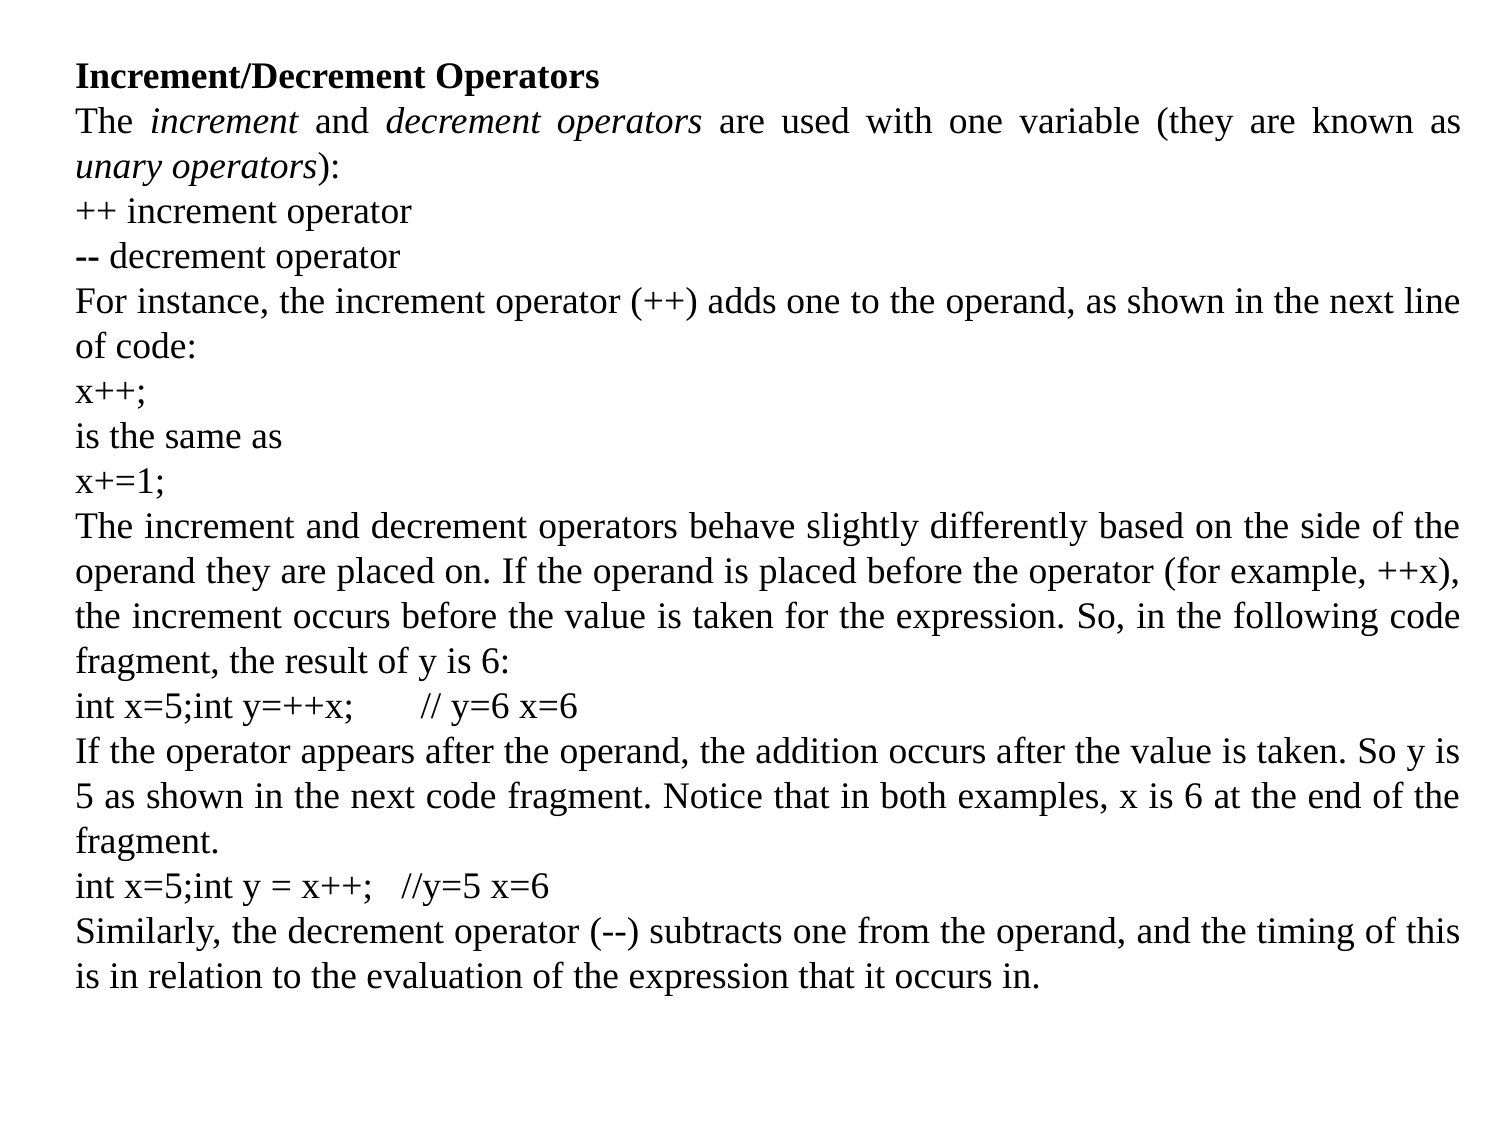

Increment/Decrement Operators
The increment and decrement operators are used with one variable (they are known as unary operators):
++ increment operator
-- decrement operator
For instance, the increment operator (++) adds one to the operand, as shown in the next line of code:
x++;
is the same as
x+=1;
The increment and decrement operators behave slightly differently based on the side of the operand they are placed on. If the operand is placed before the operator (for example, ++x), the increment occurs before the value is taken for the expression. So, in the following code fragment, the result of y is 6:
int x=5;int y=++x;       // y=6 x=6
If the operator appears after the operand, the addition occurs after the value is taken. So y is 5 as shown in the next code fragment. Notice that in both examples, x is 6 at the end of the fragment.
int x=5;int y = x++;   //y=5 x=6
Similarly, the decrement operator (--) subtracts one from the operand, and the timing of this is in relation to the evaluation of the expression that it occurs in.